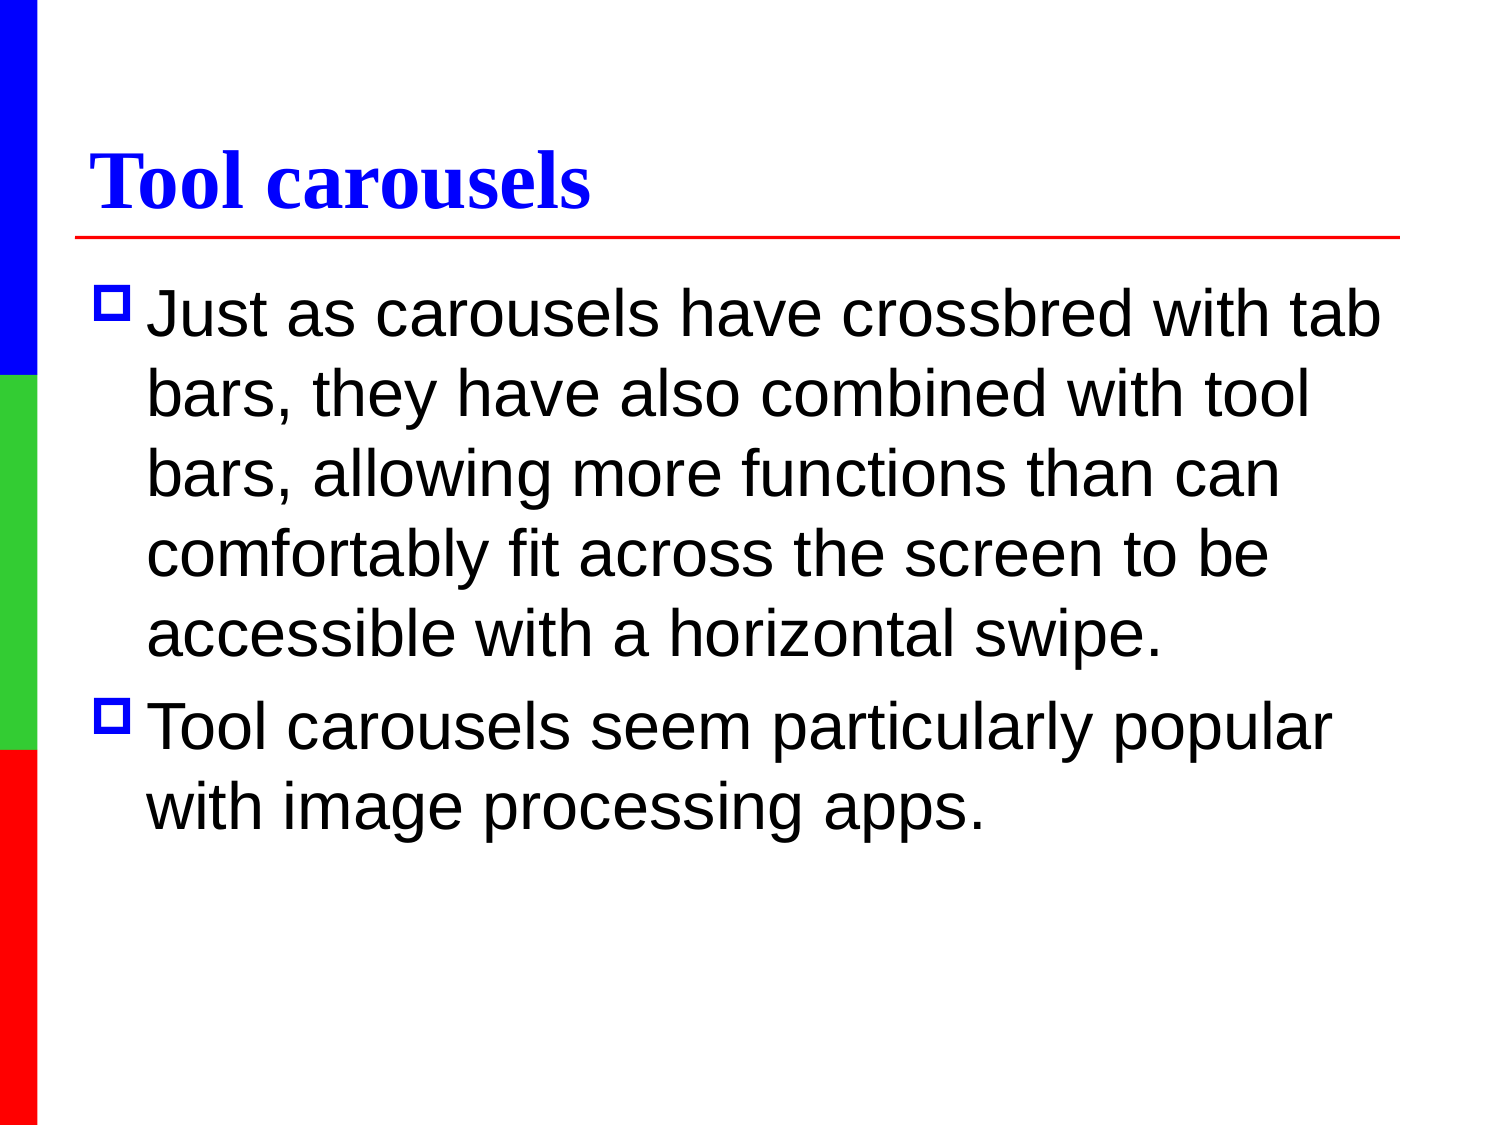

# Tool carousels
Just as carousels have crossbred with tab bars, they have also combined with tool bars, allowing more functions than can comfortably fit across the screen to be accessible with a horizontal swipe.
Tool carousels seem particularly popular with image processing apps.